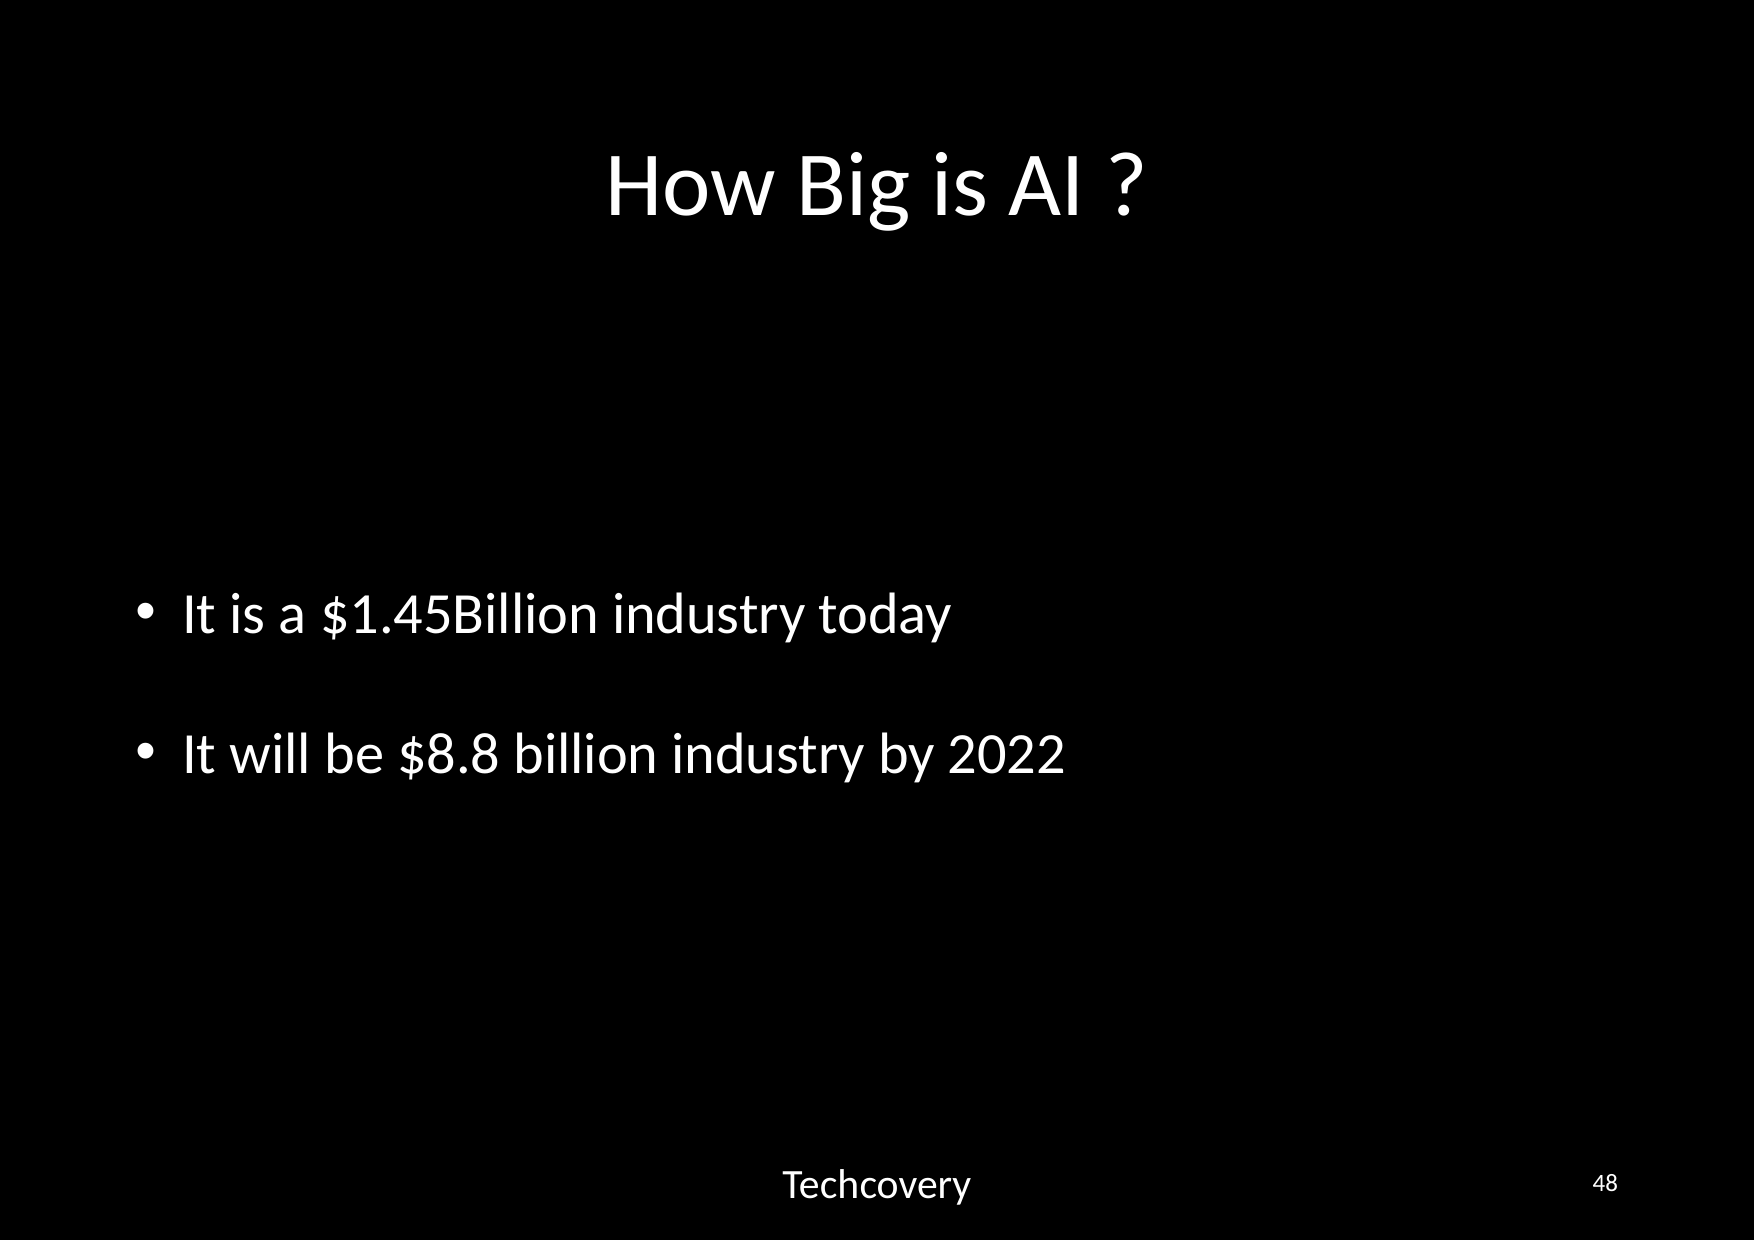

# How Big is AI ?
It is a $1.45Billion industry today

It will be $8.8 billion industry by 2022

Techcovery
48